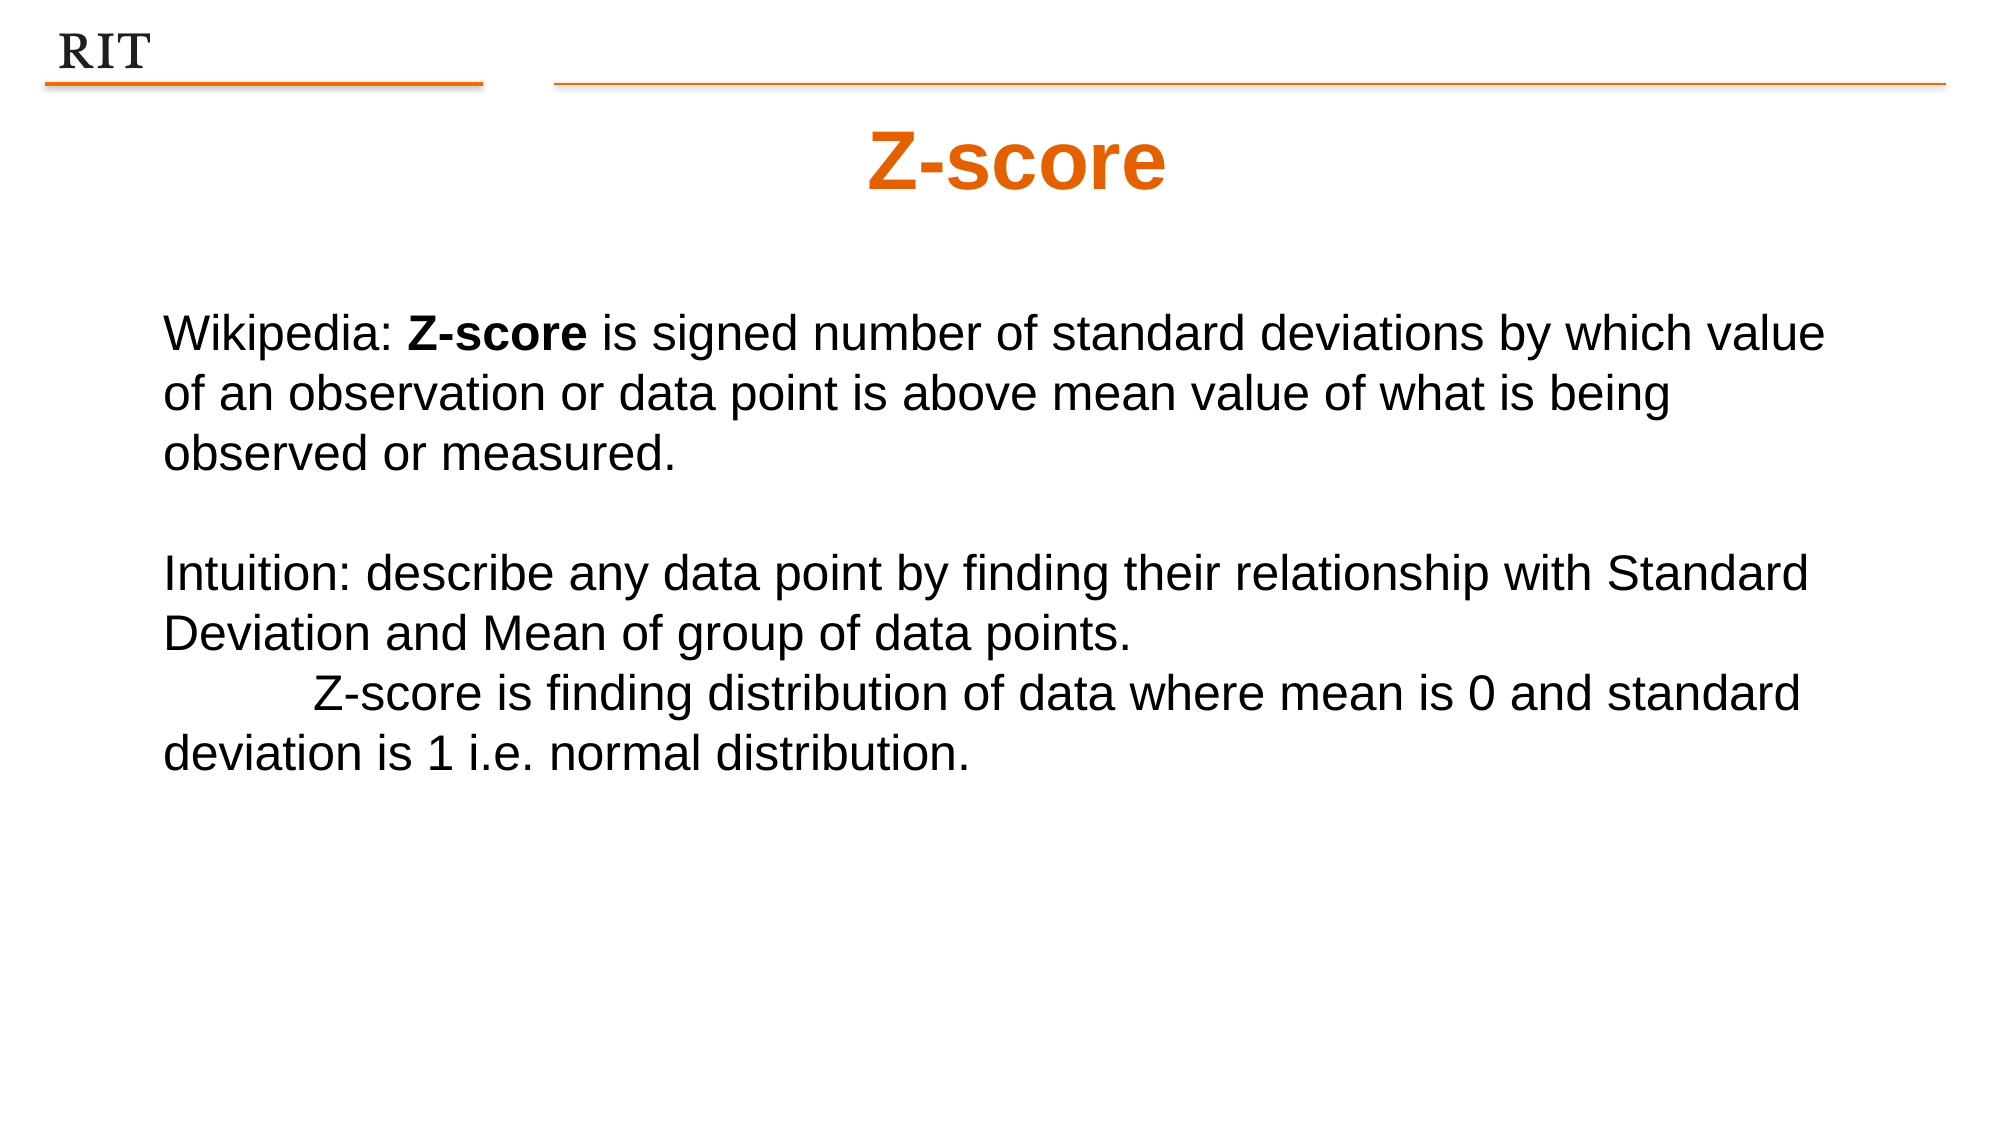

Z-score
Wikipedia: Z-score is signed number of standard deviations by which value of an observation or data point is above mean value of what is being observed or measured.

Intuition: describe any data point by finding their relationship with Standard Deviation and Mean of group of data points.
	Z-score is finding distribution of data where mean is 0 and standard deviation is 1 i.e. normal distribution.